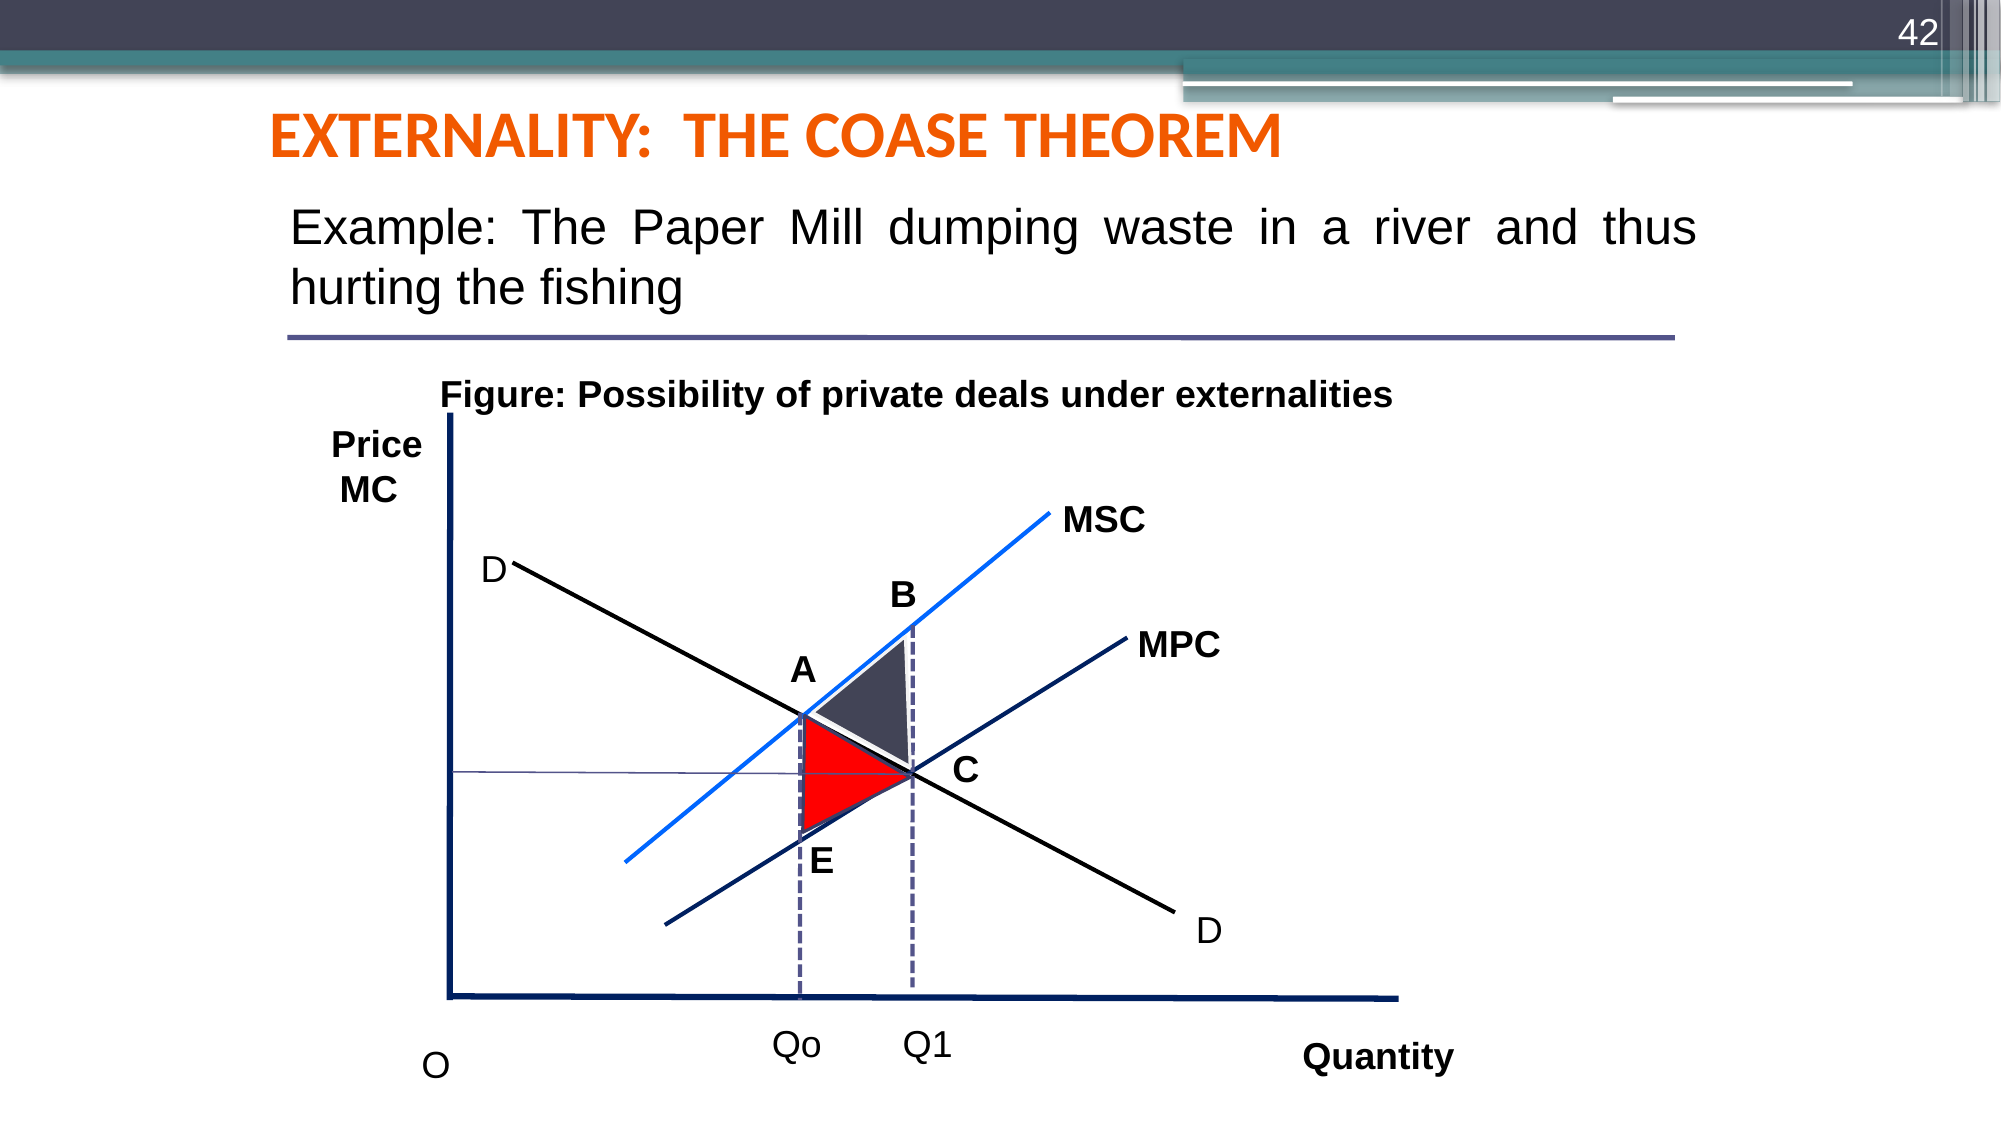

42
externality:  the coase theorem
Example: The Paper Mill dumping waste in a river and thus hurting the fishing
Figure: Possibility of private deals under externalities
Price
MC
 MSC
D
B
 MPC

A
C

E
D
Qo
Q1
Quantity
O